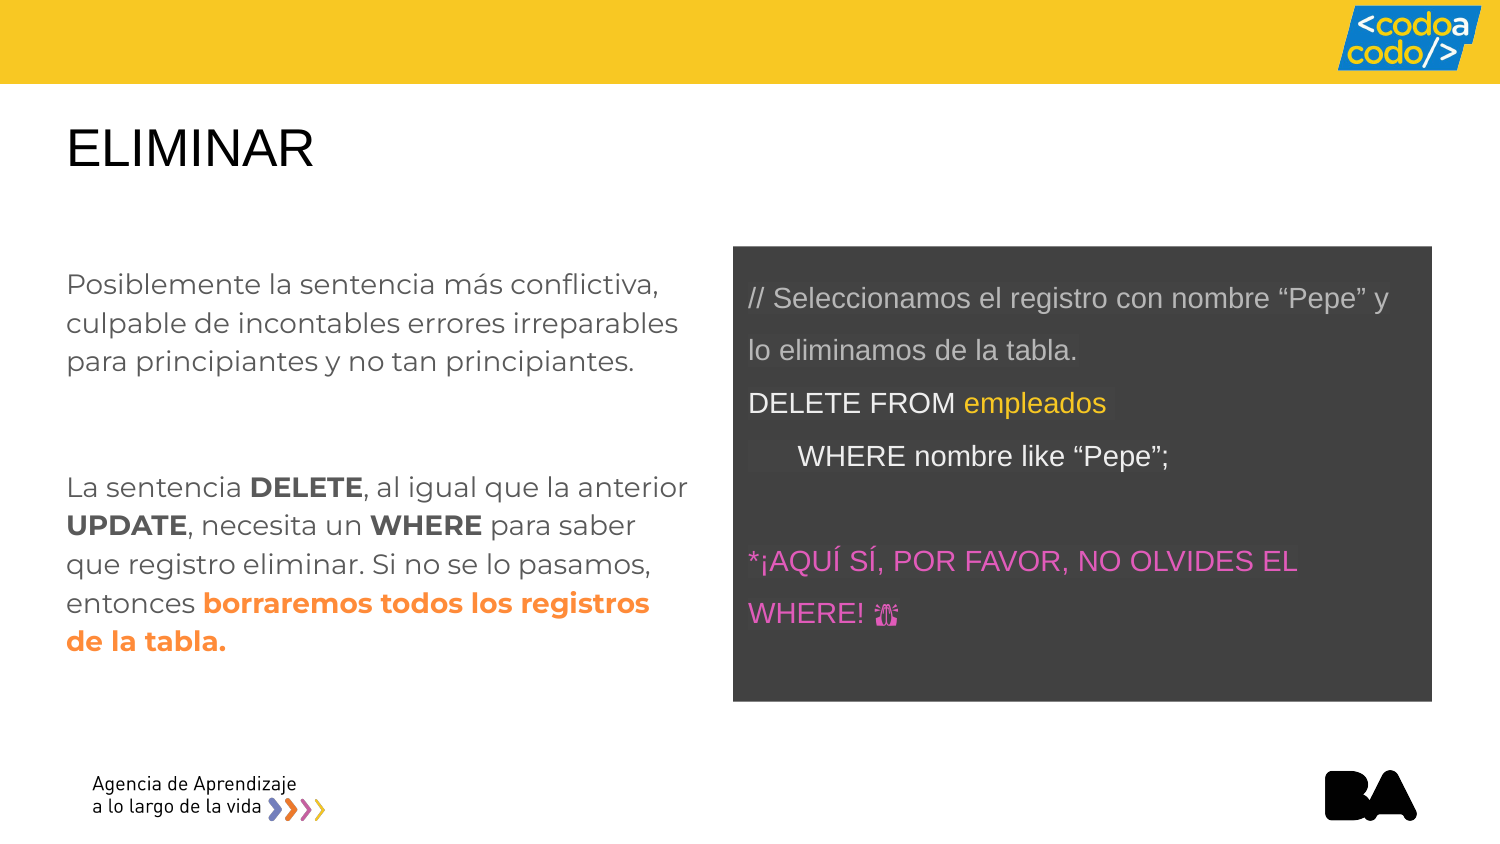

# ELIMINAR
Posiblemente la sentencia más conflictiva, culpable de incontables errores irreparables para principiantes y no tan principiantes.

La sentencia DELETE, al igual que la anterior UPDATE, necesita un WHERE para saber que registro eliminar. Si no se lo pasamos, entonces borraremos todos los registros de la tabla.
// Seleccionamos el registro con nombre “Pepe” y lo eliminamos de la tabla.
DELETE FROM empleados
      WHERE nombre like “Pepe”;

*¡AQUÍ SÍ, POR FAVOR, NO OLVIDES EL WHERE! 🙏